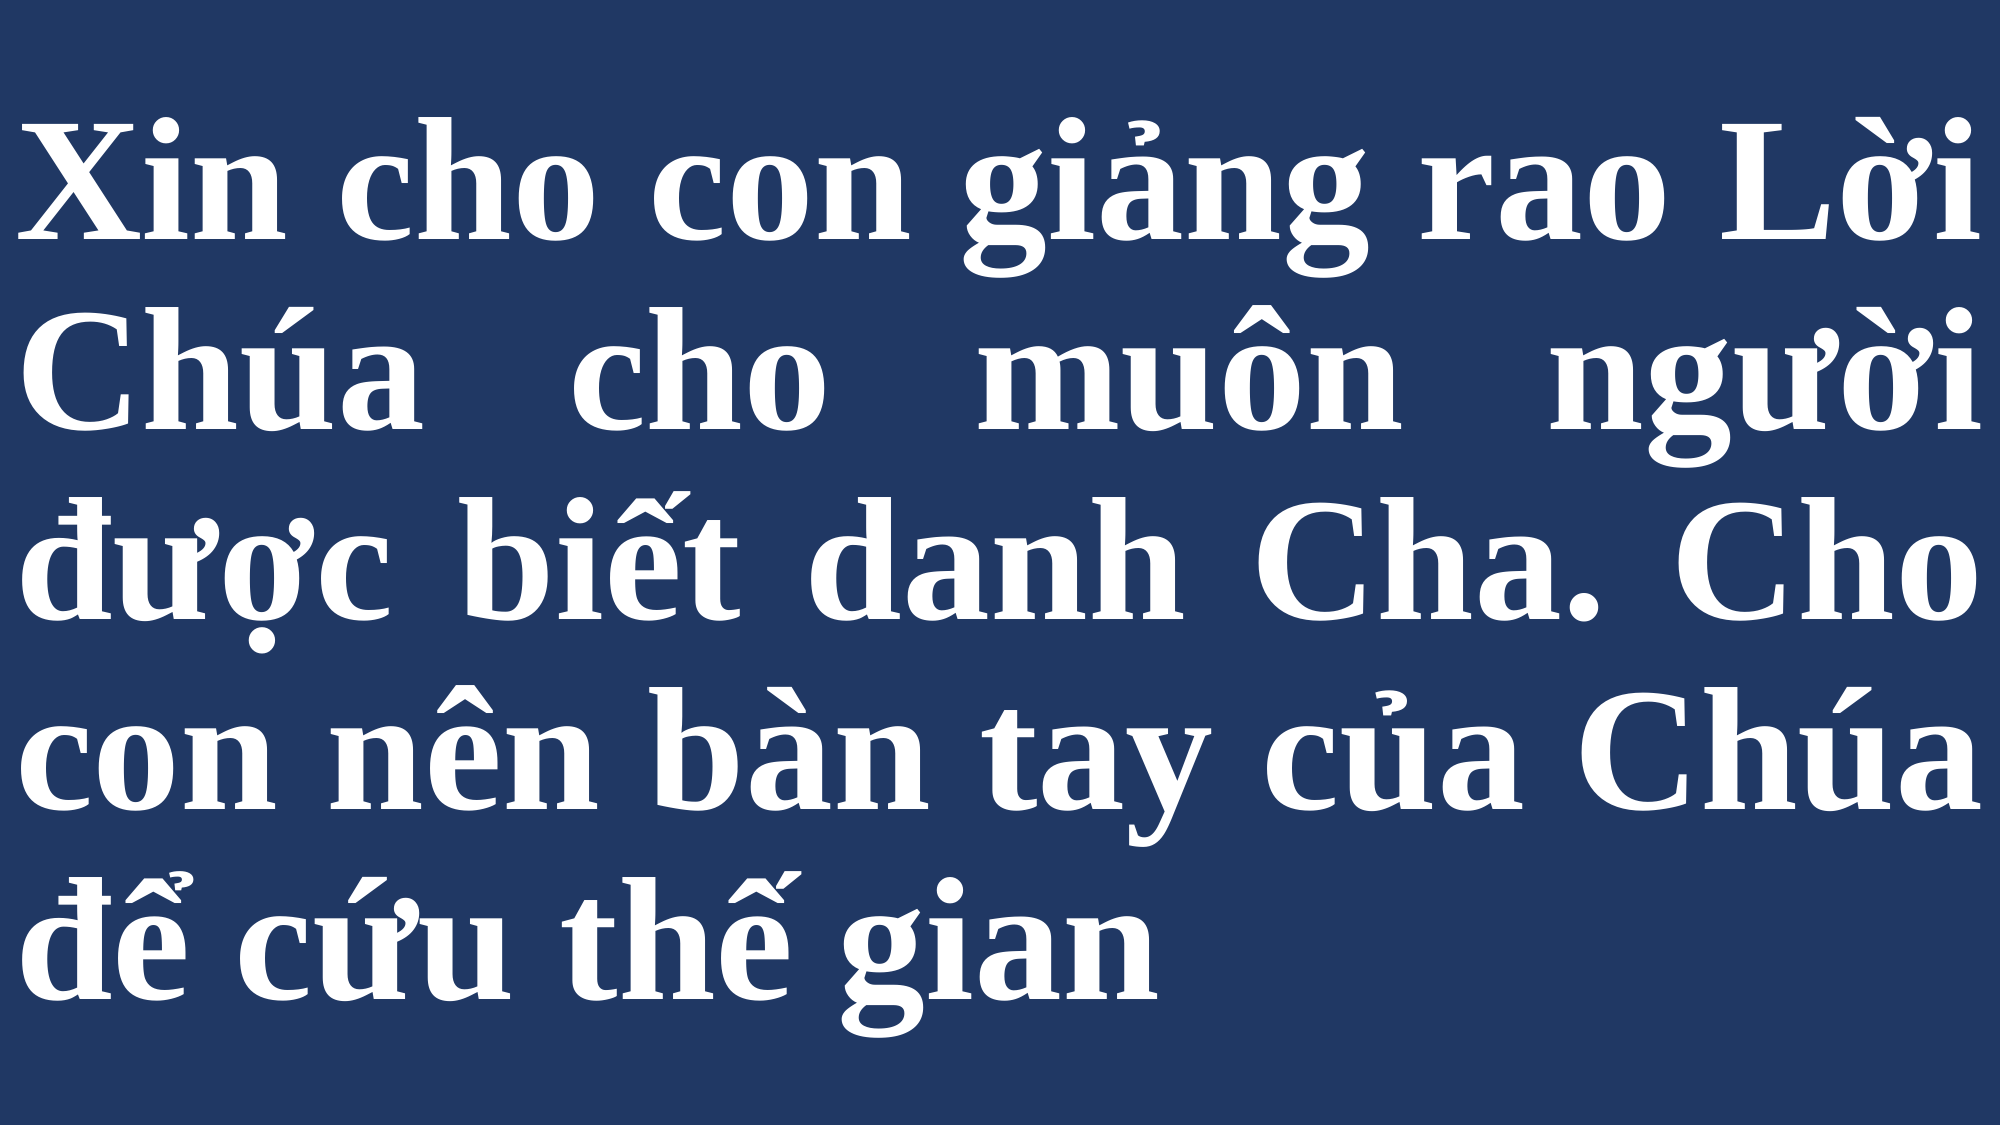

# Xin cho con giảng rao Lời Chúa cho muôn người được biết danh Cha. Cho con nên bàn tay của Chúa để cứu thế gian